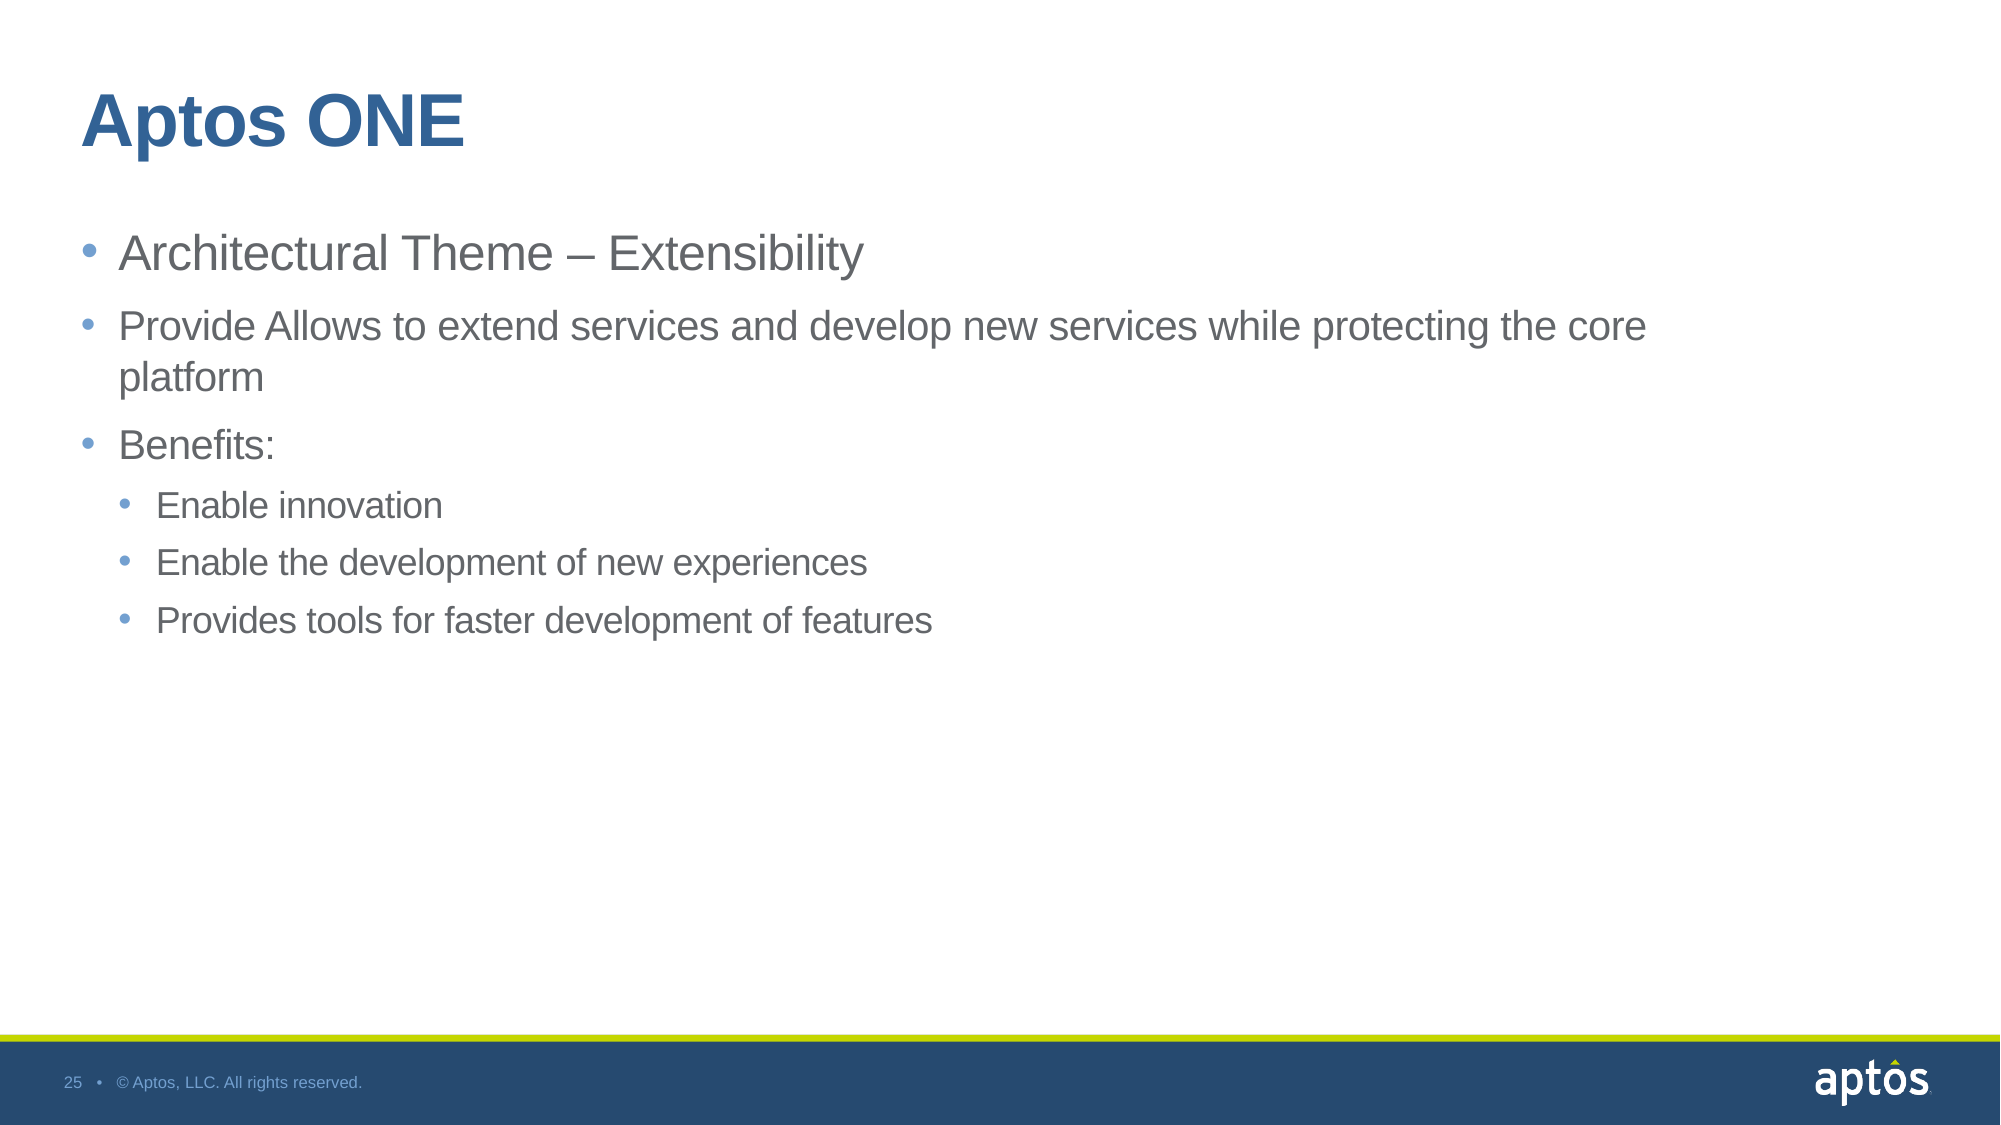

# Aptos ONE
Architectural Theme – Extensibility
Provide Allows to extend services and develop new services while protecting the core platform
Benefits:
Enable innovation
Enable the development of new experiences
Provides tools for faster development of features